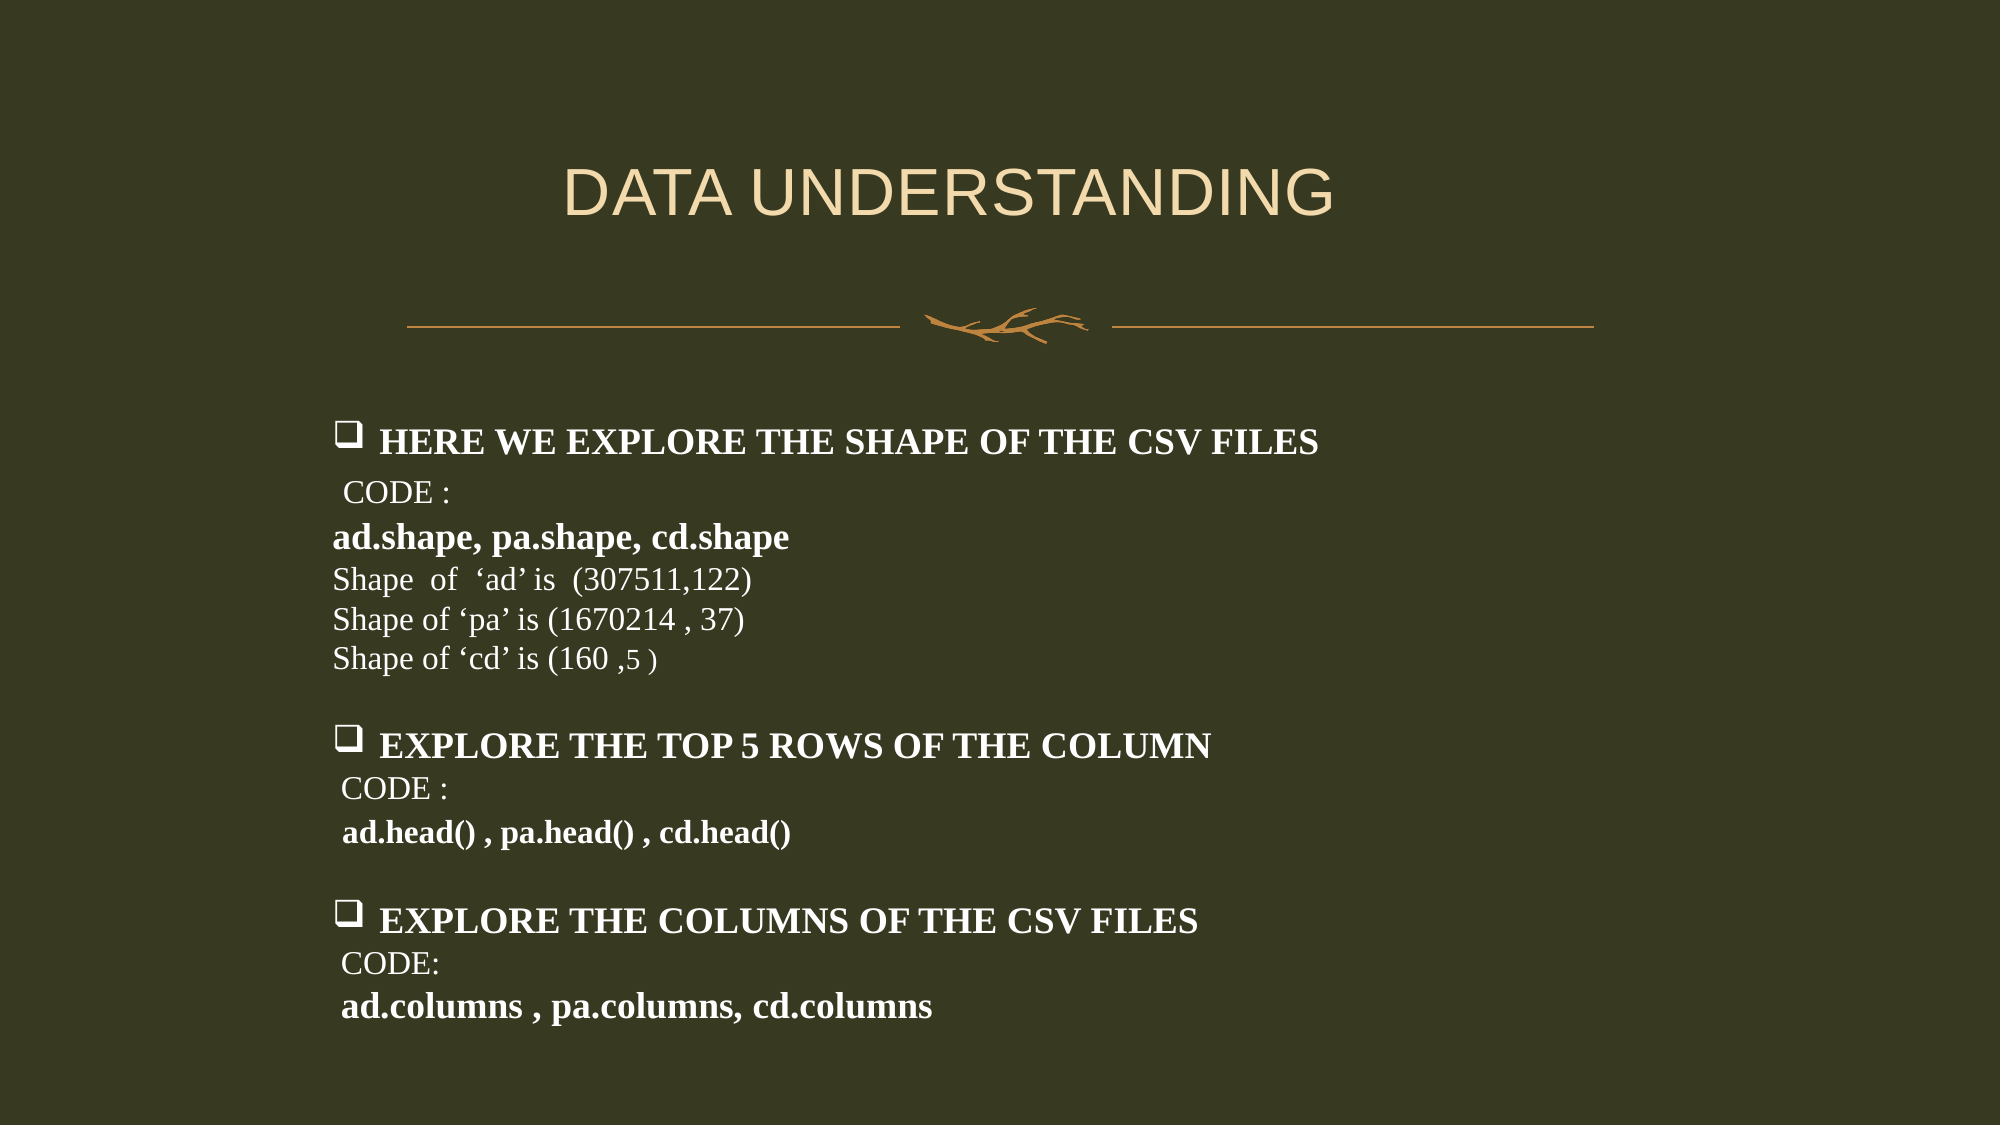

# DATA UNDERSTANDING
HERE WE EXPLORE THE SHAPE OF THE CSV FILES
 CODE :
ad.shape, pa.shape, cd.shape
Shape  of  ‘ad’ is  (307511,122)
Shape of ‘pa’ is (1670214 , 37)
Shape of ‘cd’ is (160 ,5 )

EXPLORE THE TOP 5 ROWS OF THE COLUMN
 CODE :
 ad.head() , pa.head() , cd.head()

EXPLORE THE COLUMNS OF THE CSV FILES
 CODE:
 ad.columns , pa.columns, cd.columns